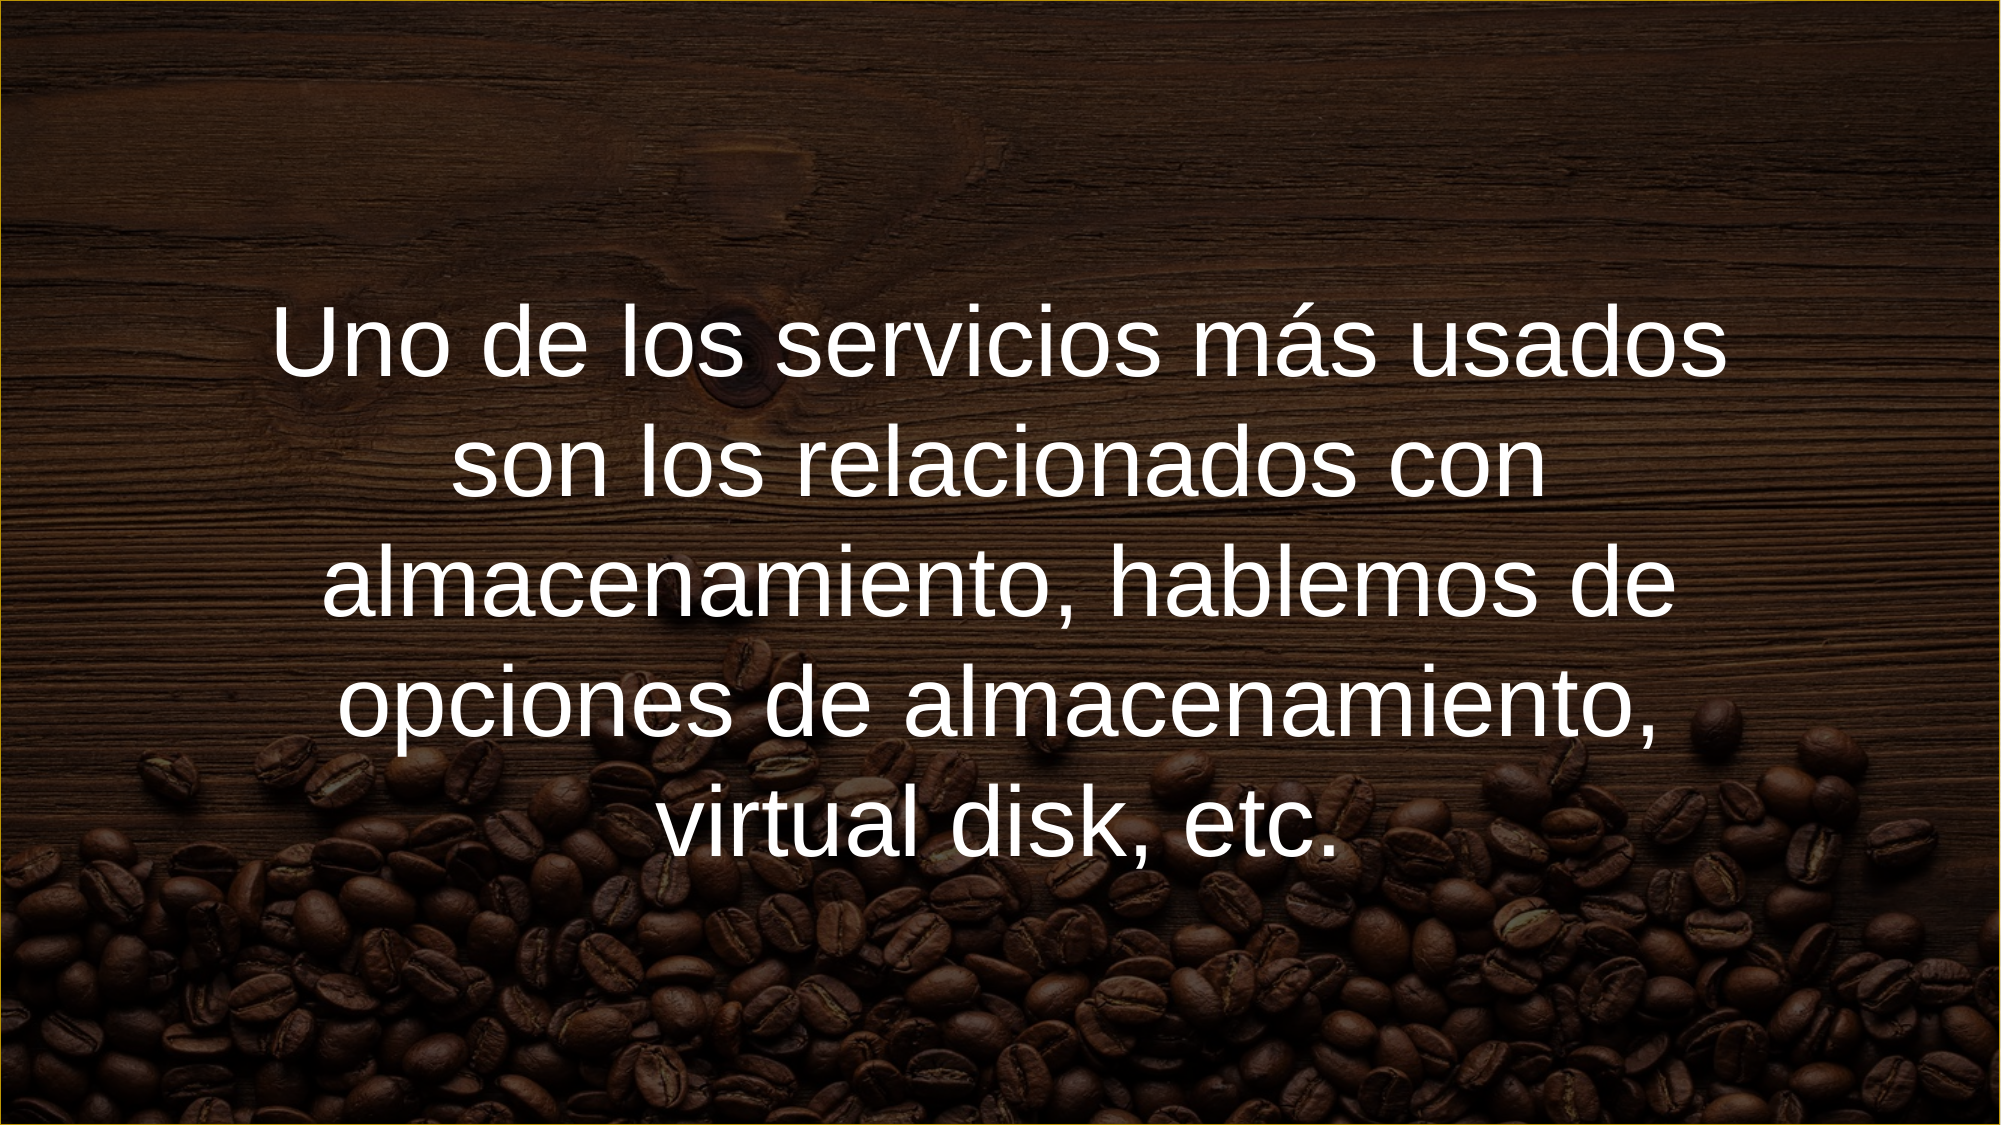

Uno de los servicios más usados son los relacionados con almacenamiento, hablemos de opciones de almacenamiento, virtual disk, etc.